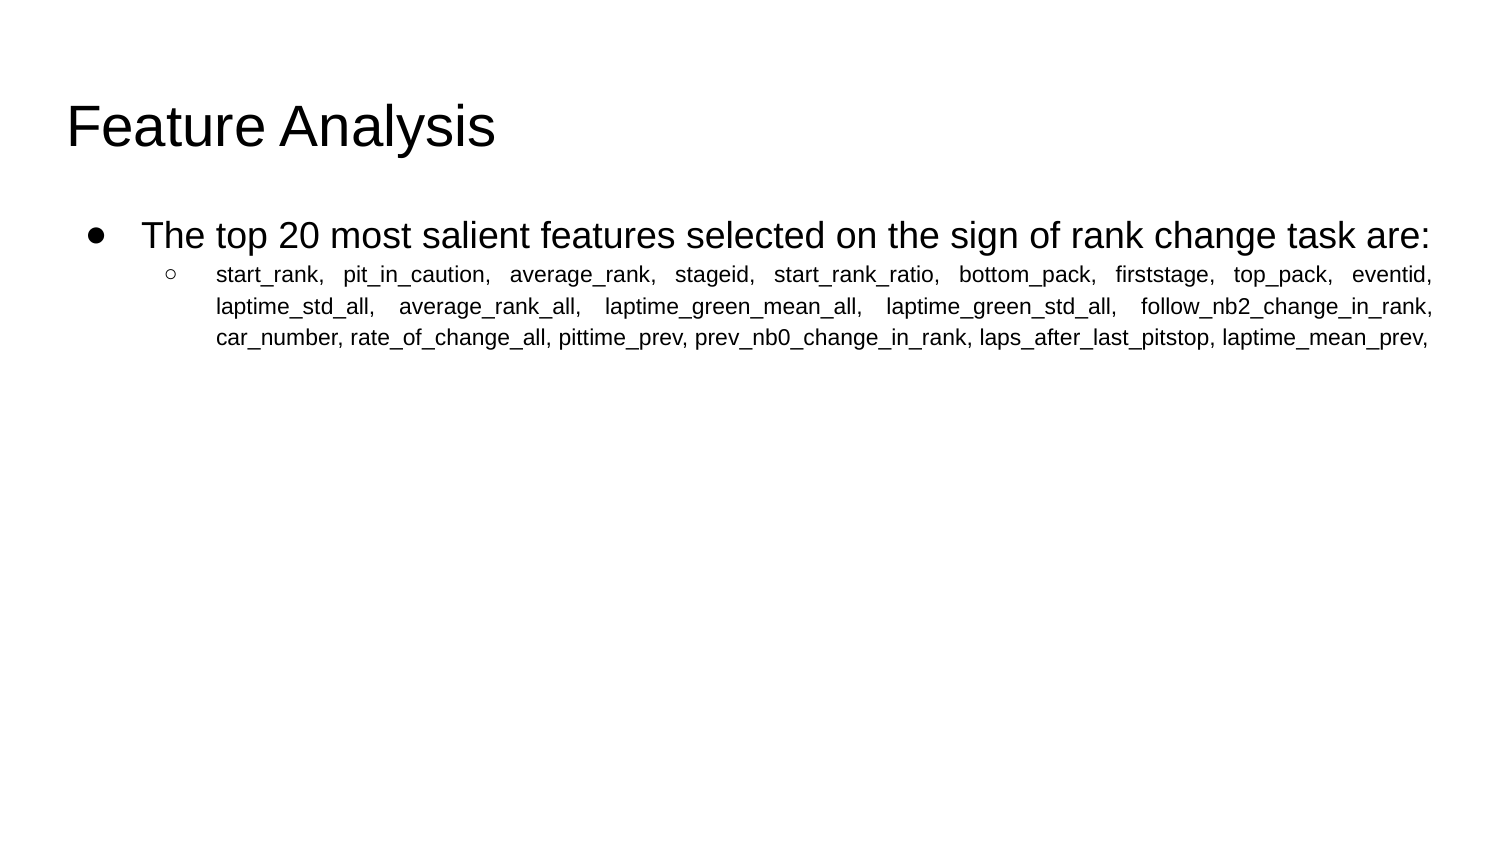

# Feature Analysis
The top 20 most salient features selected on the sign of rank change task are:
start_rank, pit_in_caution, average_rank, stageid, start_rank_ratio, bottom_pack, firststage, top_pack, eventid, laptime_std_all, average_rank_all, laptime_green_mean_all, laptime_green_std_all, follow_nb2_change_in_rank, car_number, rate_of_change_all, pittime_prev, prev_nb0_change_in_rank, laps_after_last_pitstop, laptime_mean_prev,